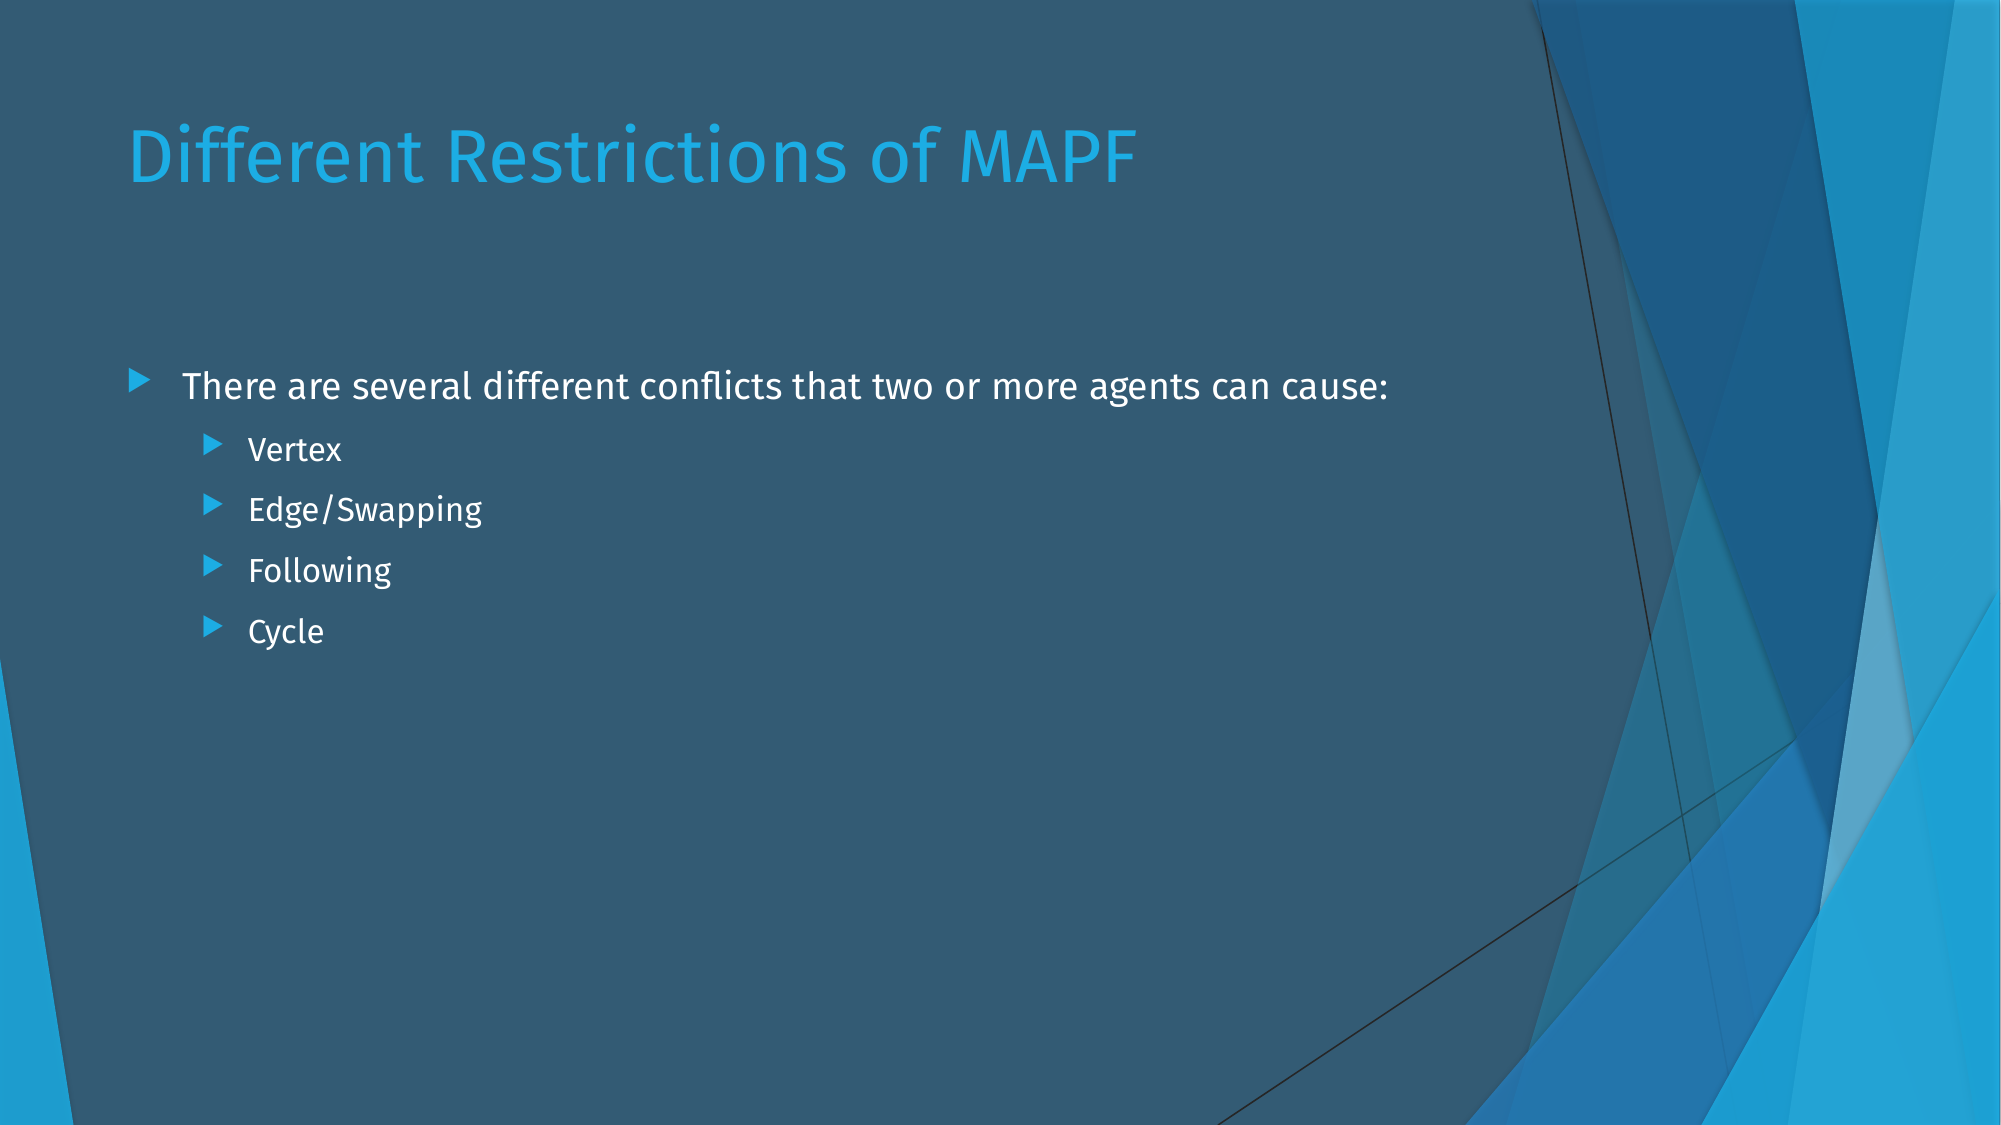

# Different Restrictions of MAPF
There are several different conflicts that two or more agents can cause:
Vertex
Edge/Swapping
Following
Cycle